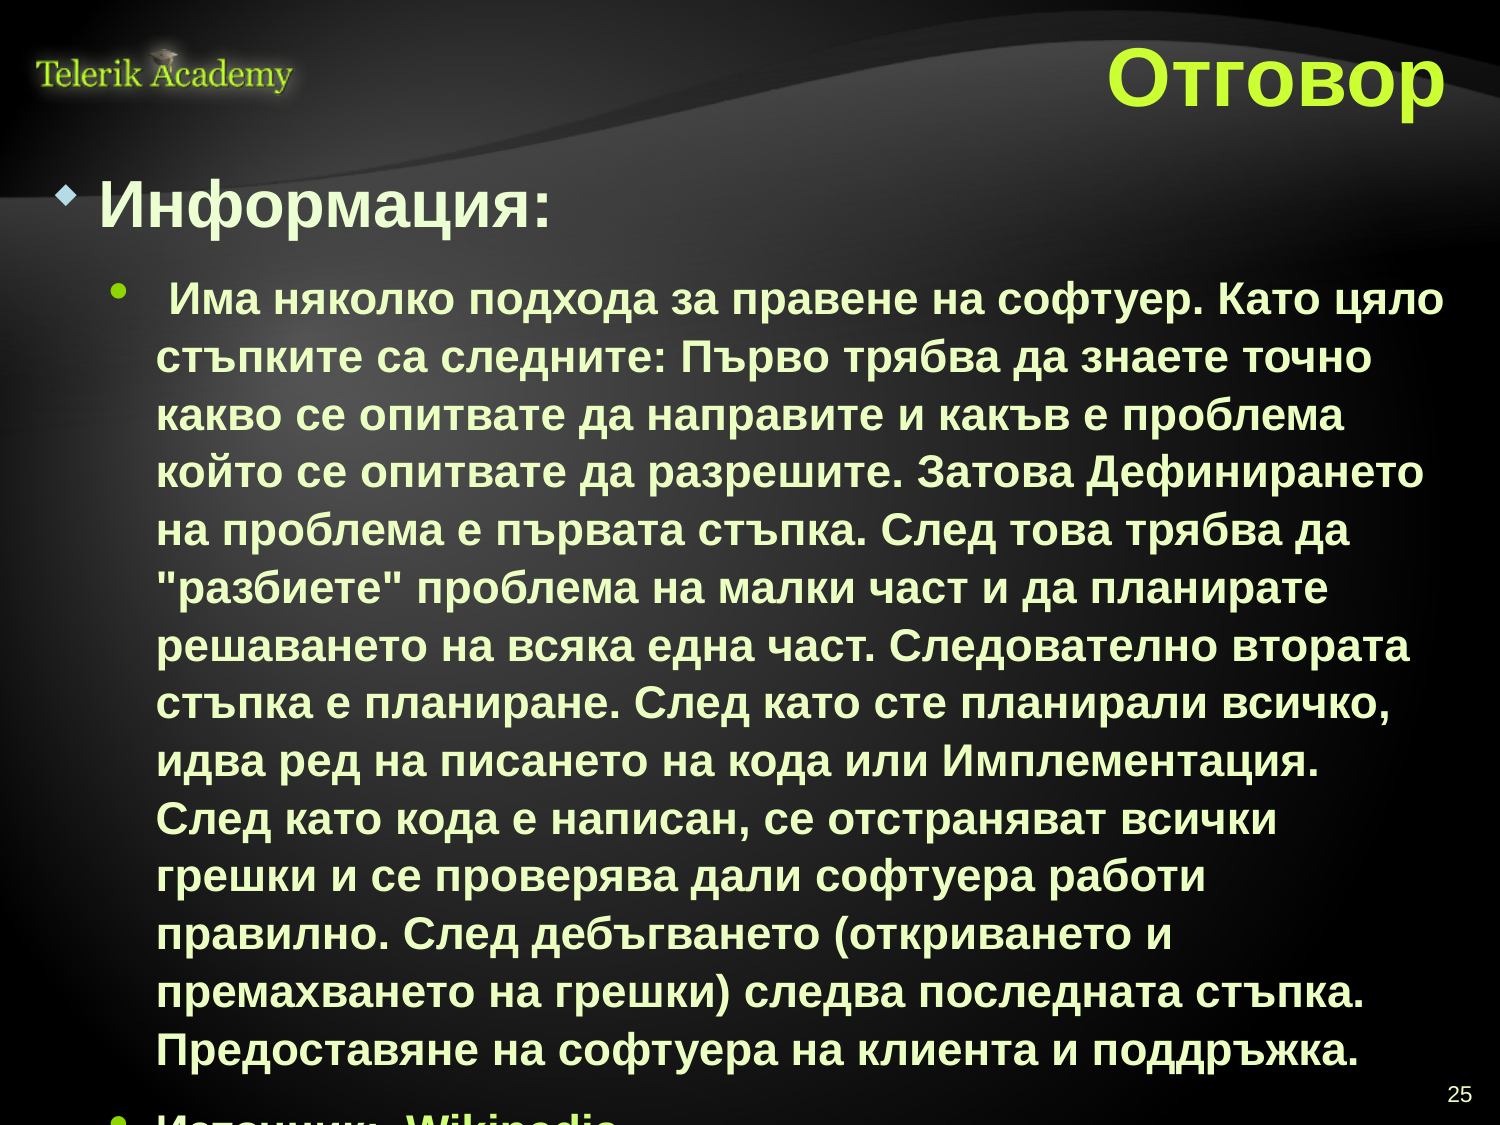

# Отговор
Информация:
 Има няколко подхода за правене на софтуер. Като цяло стъпките са следните: Първо трябва да знаете точно какво се опитвате да направите и какъв е проблема който се опитвате да разрешите. Затова Дефинирането на проблема е първата стъпка. След това трябва да "разбиете" проблема на малки част и да планирате решаването на всяка една част. Следователно втората стъпка е планиране. След като сте планирали всичко, идва ред на писането на кода или Имплементация. След като кода е написан, се отстраняват всички грешки и се проверява дали софтуера работи правилно. След дебъгването (откриването и премахването на грешки) следва последната стъпка. Предоставяне на софтуера на клиента и поддръжка.
Източник:  Wikipedia

25